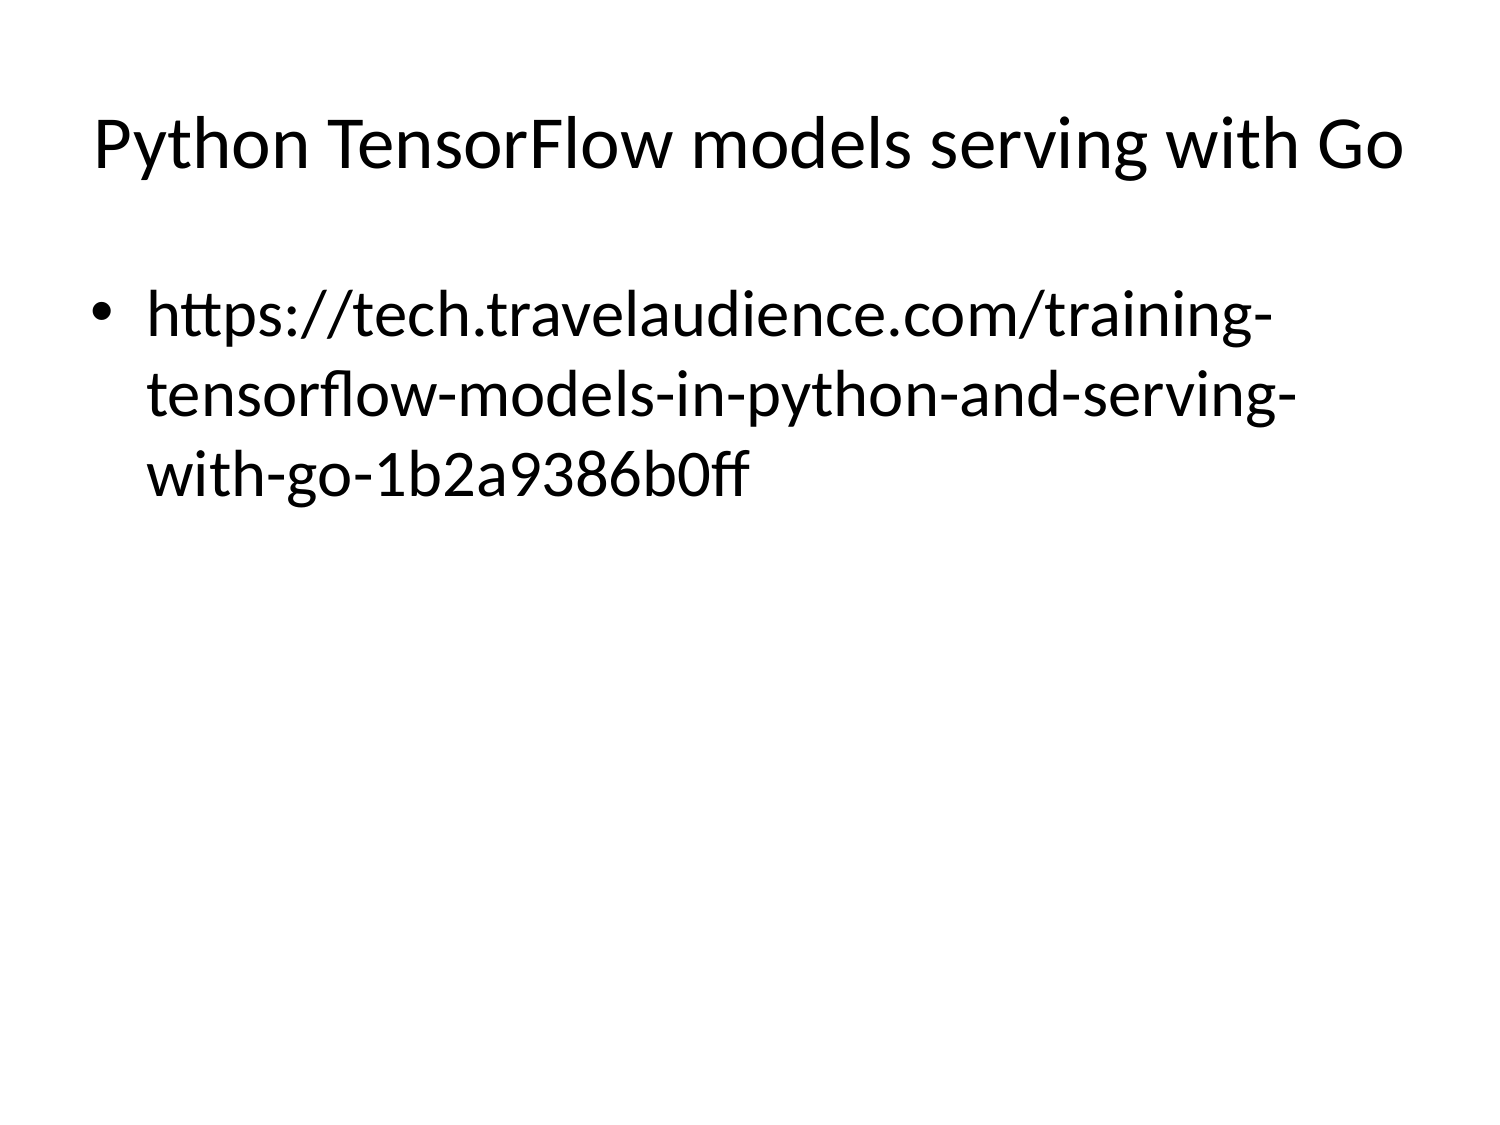

# Python TensorFlow models serving with Go
https://tech.travelaudience.com/training-tensorflow-models-in-python-and-serving-with-go-1b2a9386b0ff